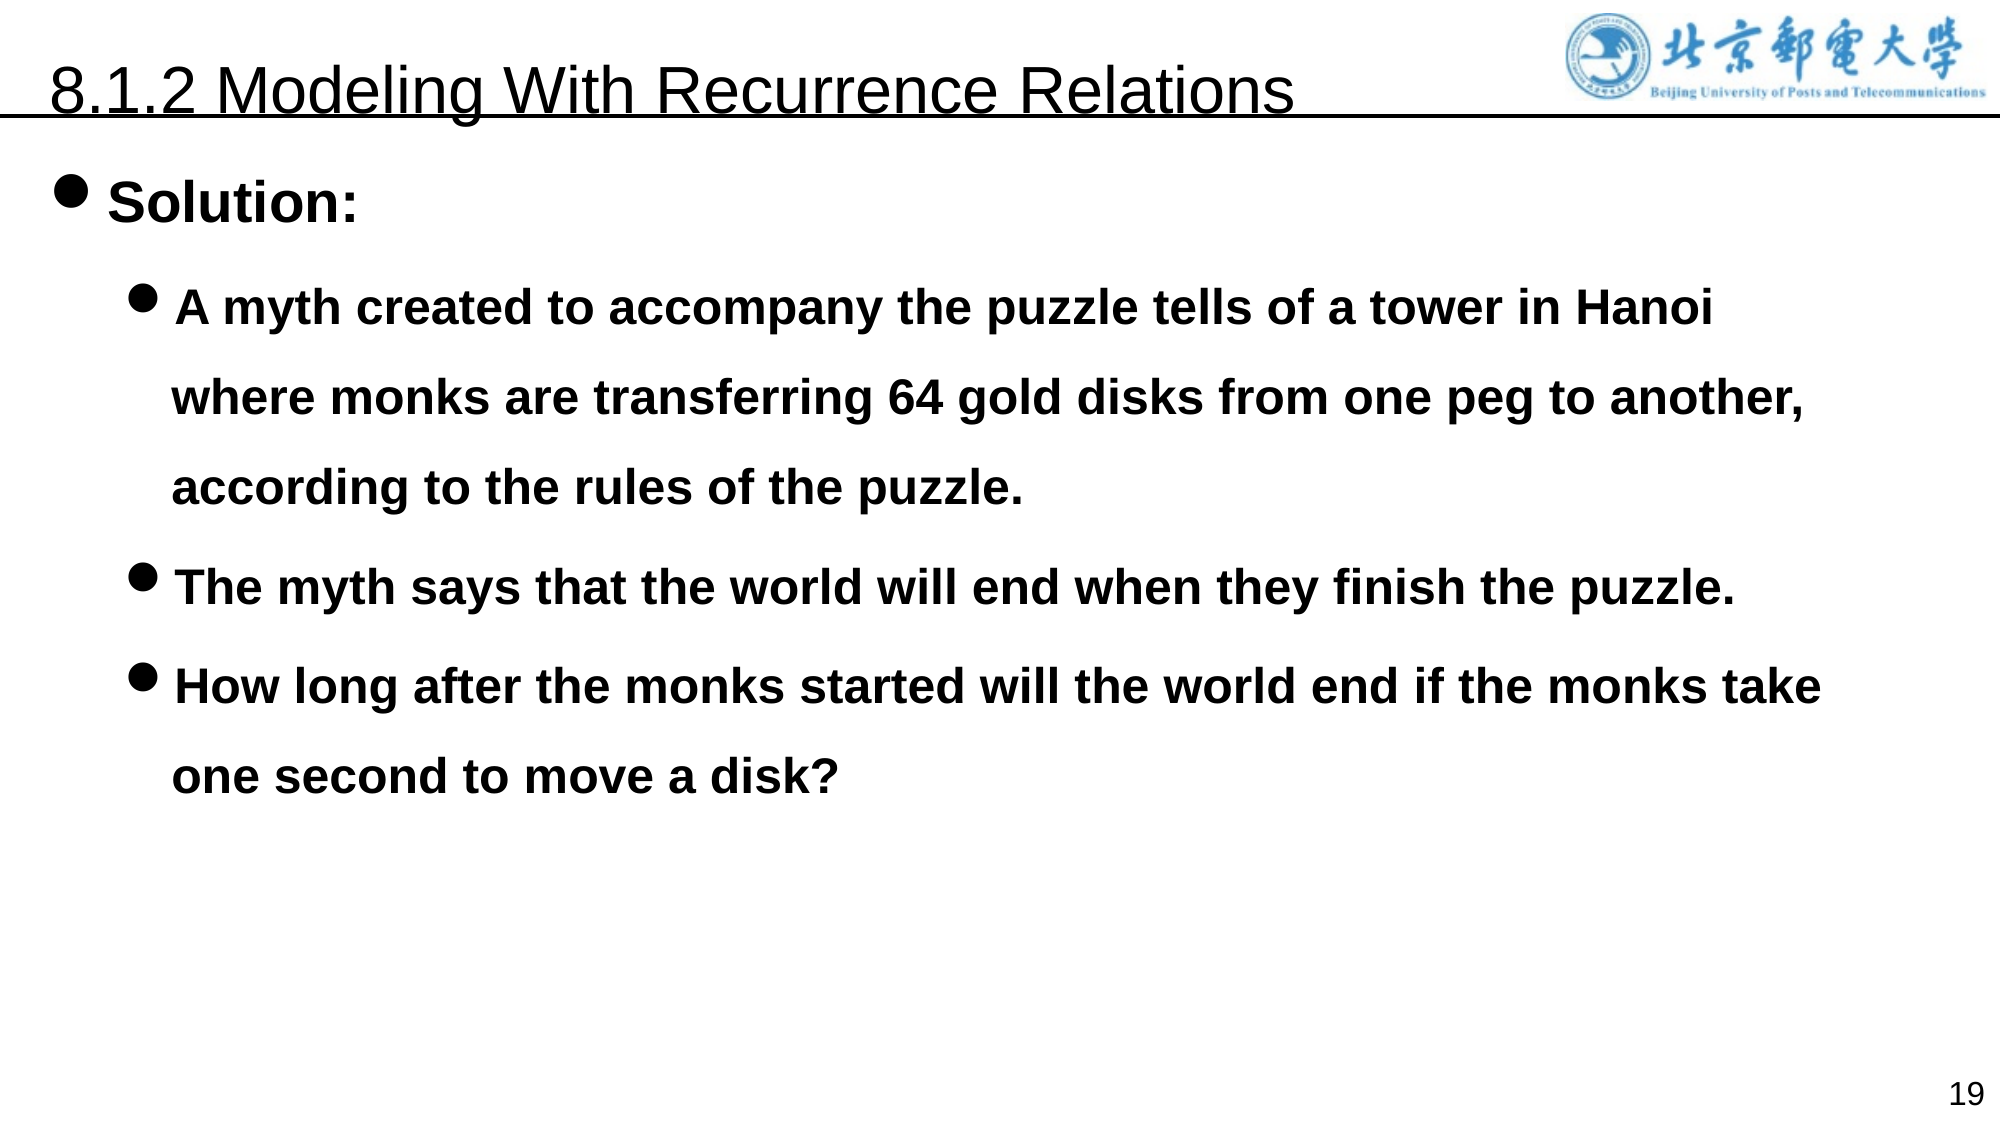

8.1.2 Modeling With Recurrence Relations
Solution:
A myth created to accompany the puzzle tells of a tower in Hanoi where monks are transferring 64 gold disks from one peg to another, according to the rules of the puzzle.
The myth says that the world will end when they finish the puzzle.
How long after the monks started will the world end if the monks take one second to move a disk?